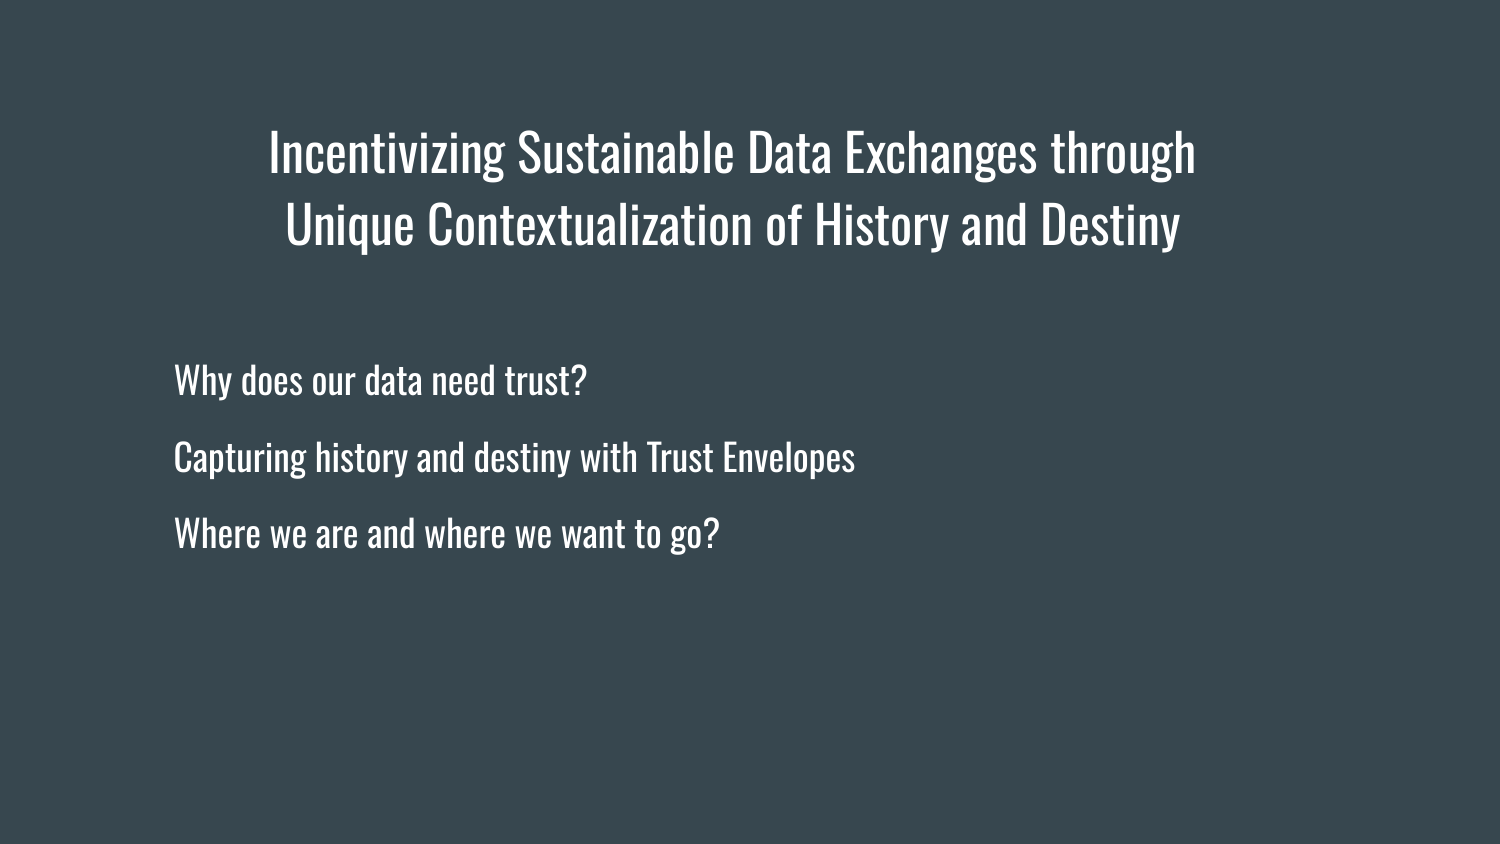

Incentivizing Sustainable Data Exchanges through
Unique Contextualization of History and Destiny

Why does our data need trust?
Capturing history and destiny with Trust Envelopes
Where we are and where we want to go?